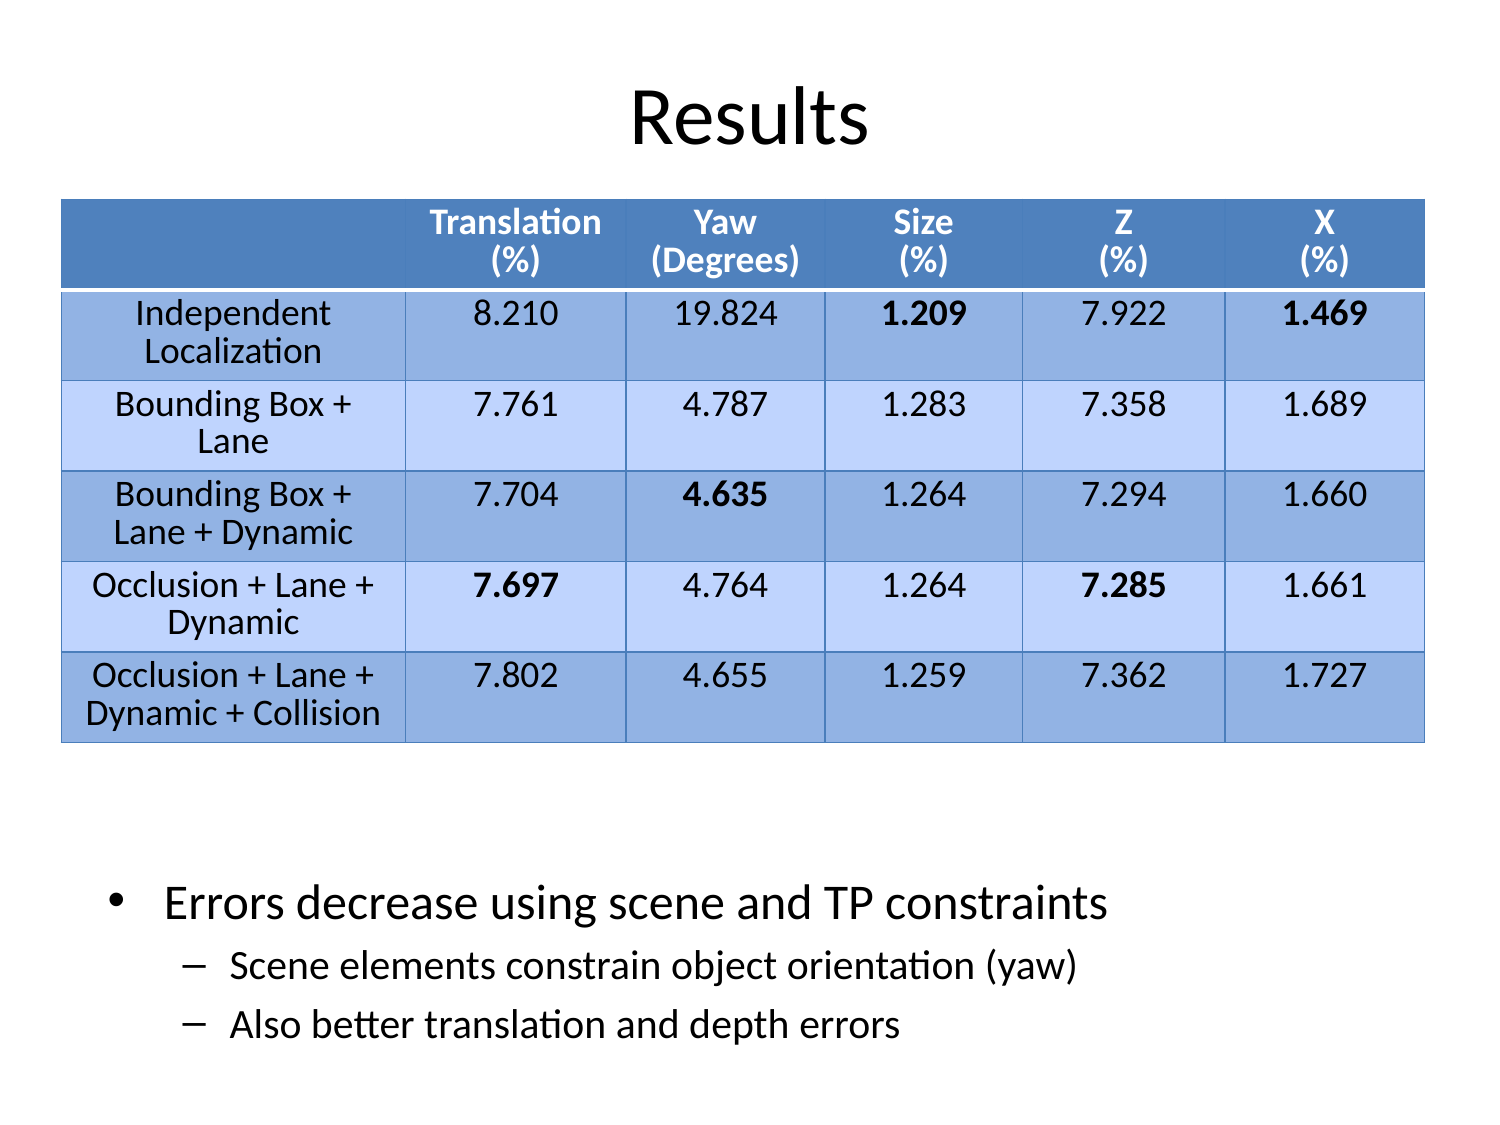

# Results
|  | Translation (%) | Yaw (Degrees) | Size (%) | Z (%) | X (%) |
| --- | --- | --- | --- | --- | --- |
| Independent Localization | 8.210 | 19.824 | 1.209 | 7.922 | 1.469 |
| Bounding Box + Lane | 7.761 | 4.787 | 1.283 | 7.358 | 1.689 |
| Bounding Box + Lane + Dynamic | 7.704 | 4.635 | 1.264 | 7.294 | 1.660 |
| Occlusion + Lane + Dynamic | 7.697 | 4.764 | 1.264 | 7.285 | 1.661 |
| Occlusion + Lane + Dynamic + Collision | 7.802 | 4.655 | 1.259 | 7.362 | 1.727 |
Errors decrease using scene and TP constraints
Scene elements constrain object orientation (yaw)
Also better translation and depth errors